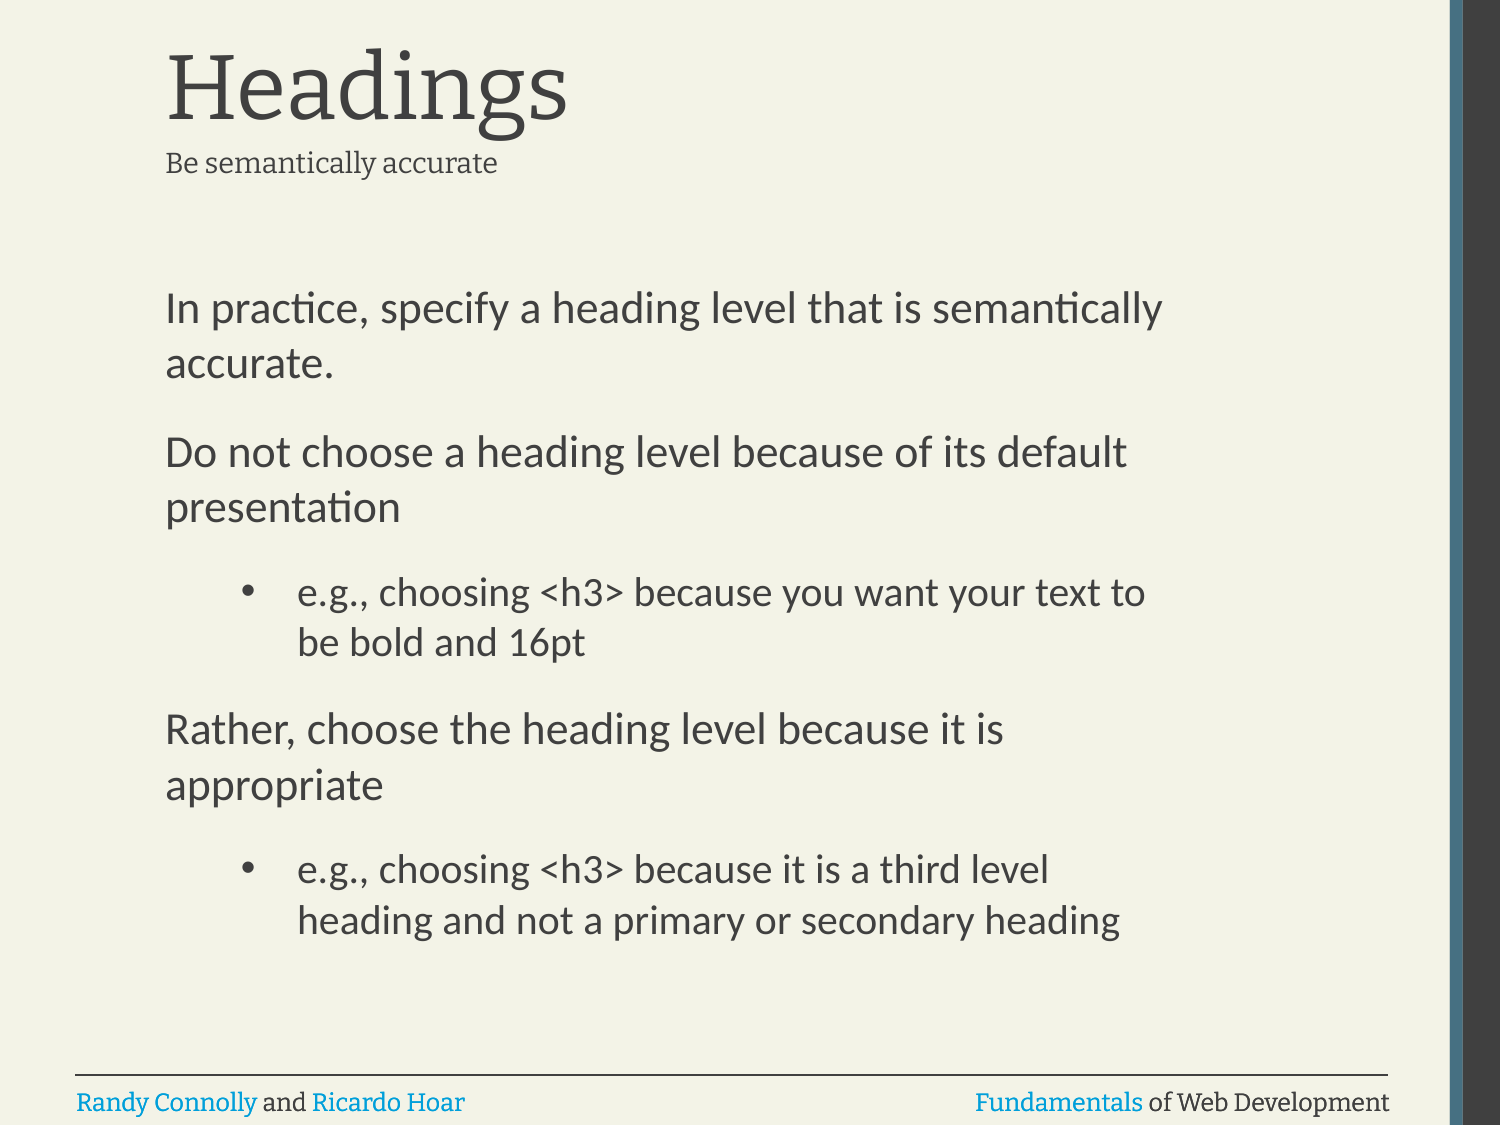

# Headings
Be semantically accurate
In practice, specify a heading level that is semantically accurate.
Do not choose a heading level because of its default presentation
e.g., choosing <h3> because you want your text to be bold and 16pt
Rather, choose the heading level because it is appropriate
e.g., choosing <h3> because it is a third level heading and not a primary or secondary heading